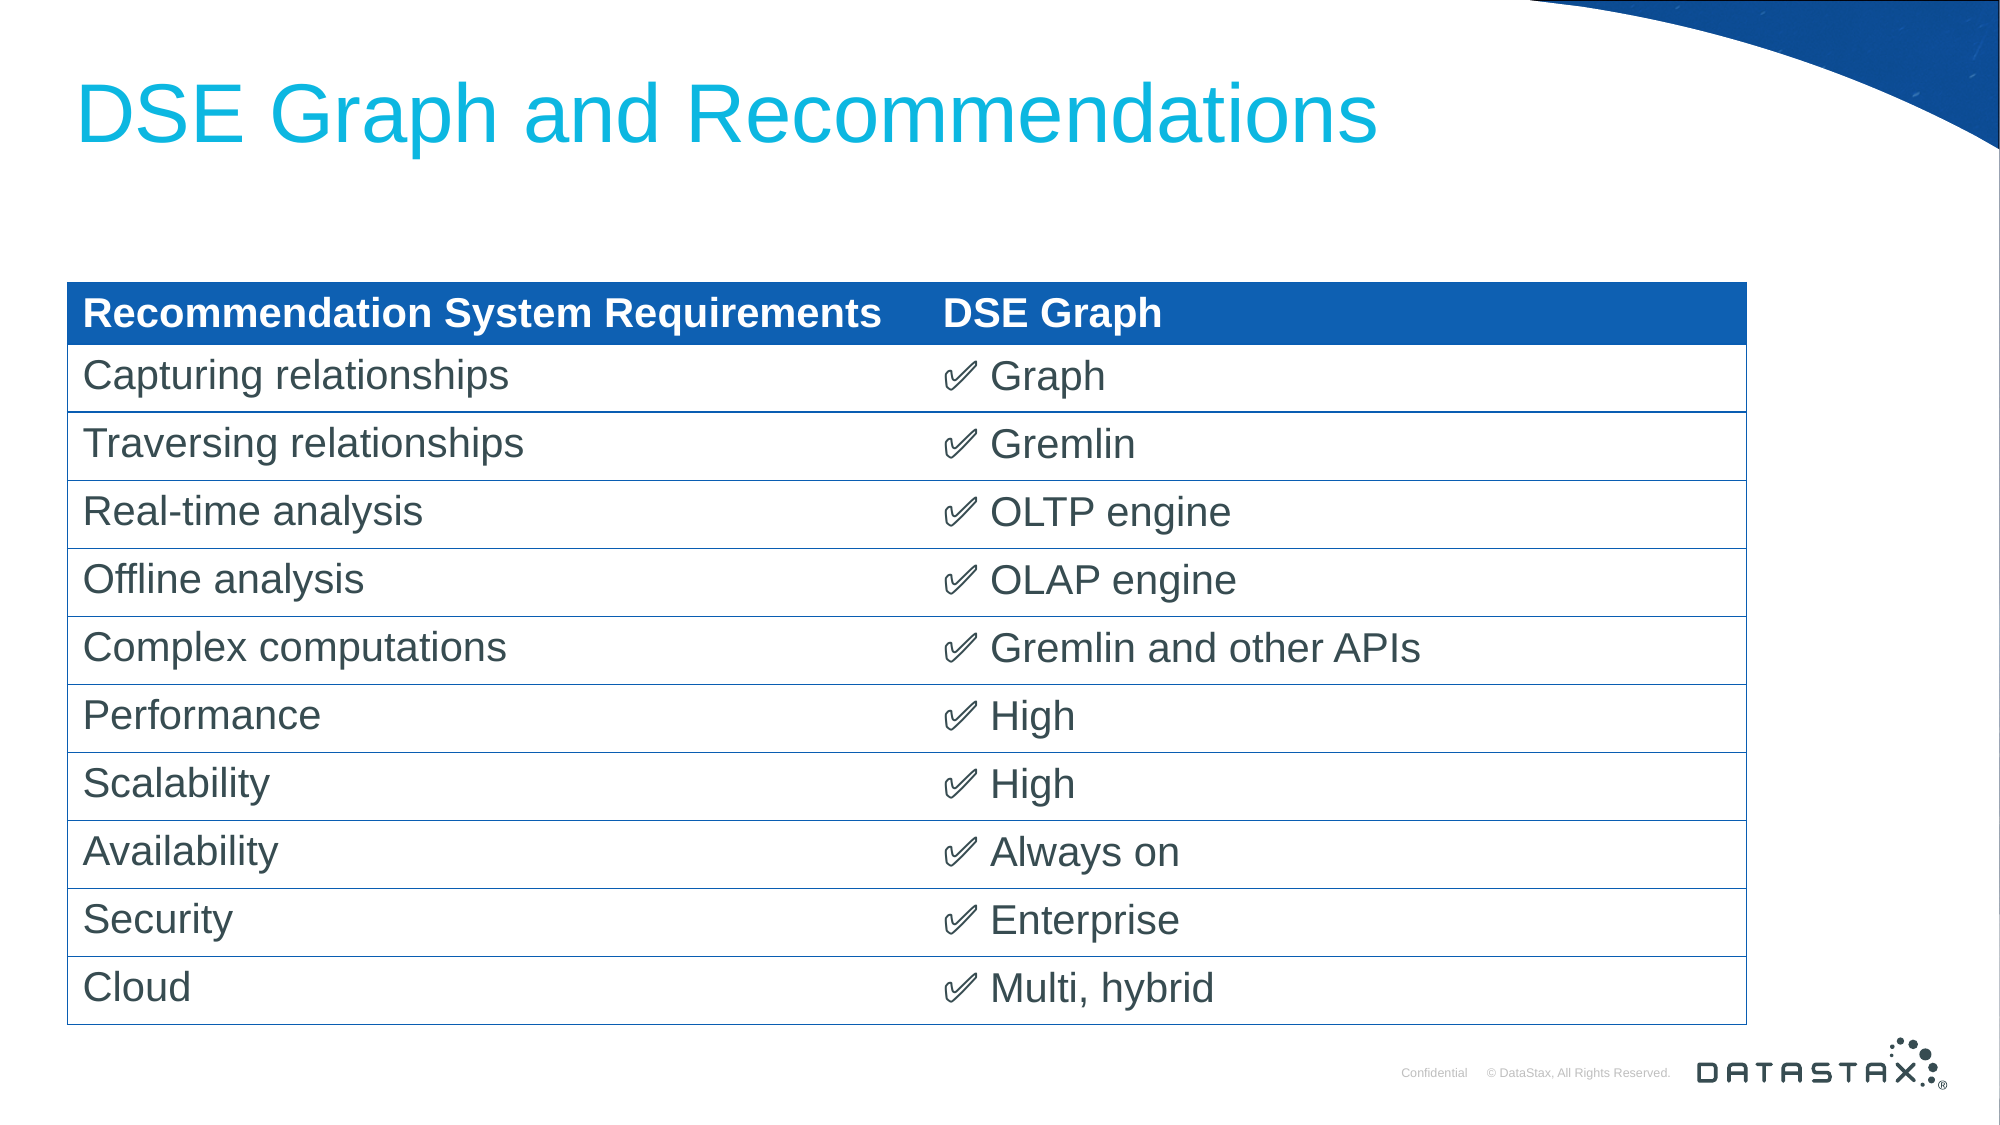

# DSE Graph and Recommendations
| Recommendation System Requirements | DSE Graph |
| --- | --- |
| Capturing relationships | ✅ Graph |
| Traversing relationships | ✅ Gremlin |
| Real-time analysis | ✅ OLTP engine |
| Offline analysis | ✅ OLAP engine |
| Complex computations | ✅ Gremlin and other APIs |
| Performance | ✅ High |
| Scalability | ✅ High |
| Availability | ✅ Always on |
| Security | ✅ Enterprise |
| Cloud | ✅ Multi, hybrid |